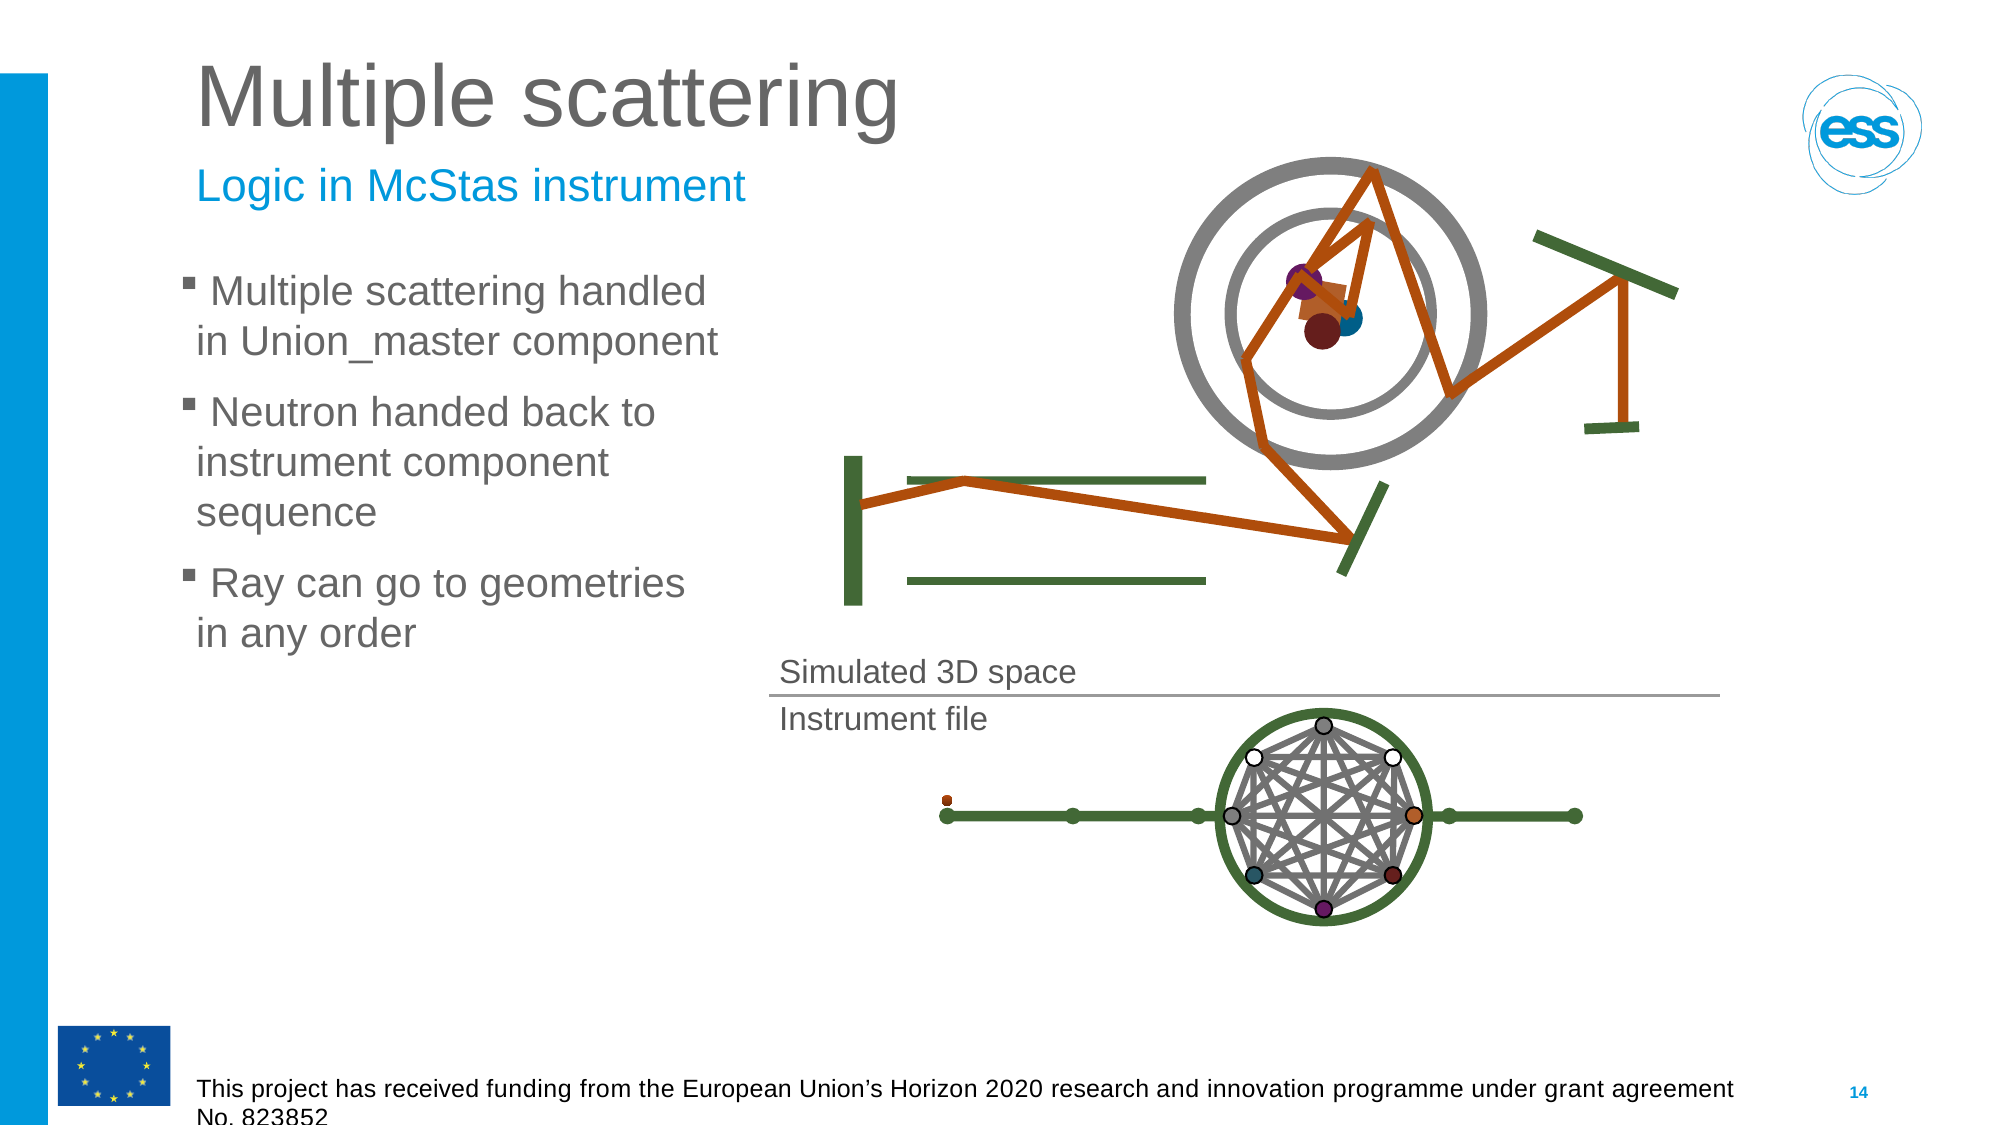

# Multiple scattering
Logic in McStas instrument

 Multiple scattering handled in Union_master component
 Neutron handed back to instrument component sequence
 Ray can go to geometries in any order

Simulated 3D space
Instrument file

14
This project has received funding from the European Union’s Horizon 2020 research and innovation programme under grant agreement No. 823852